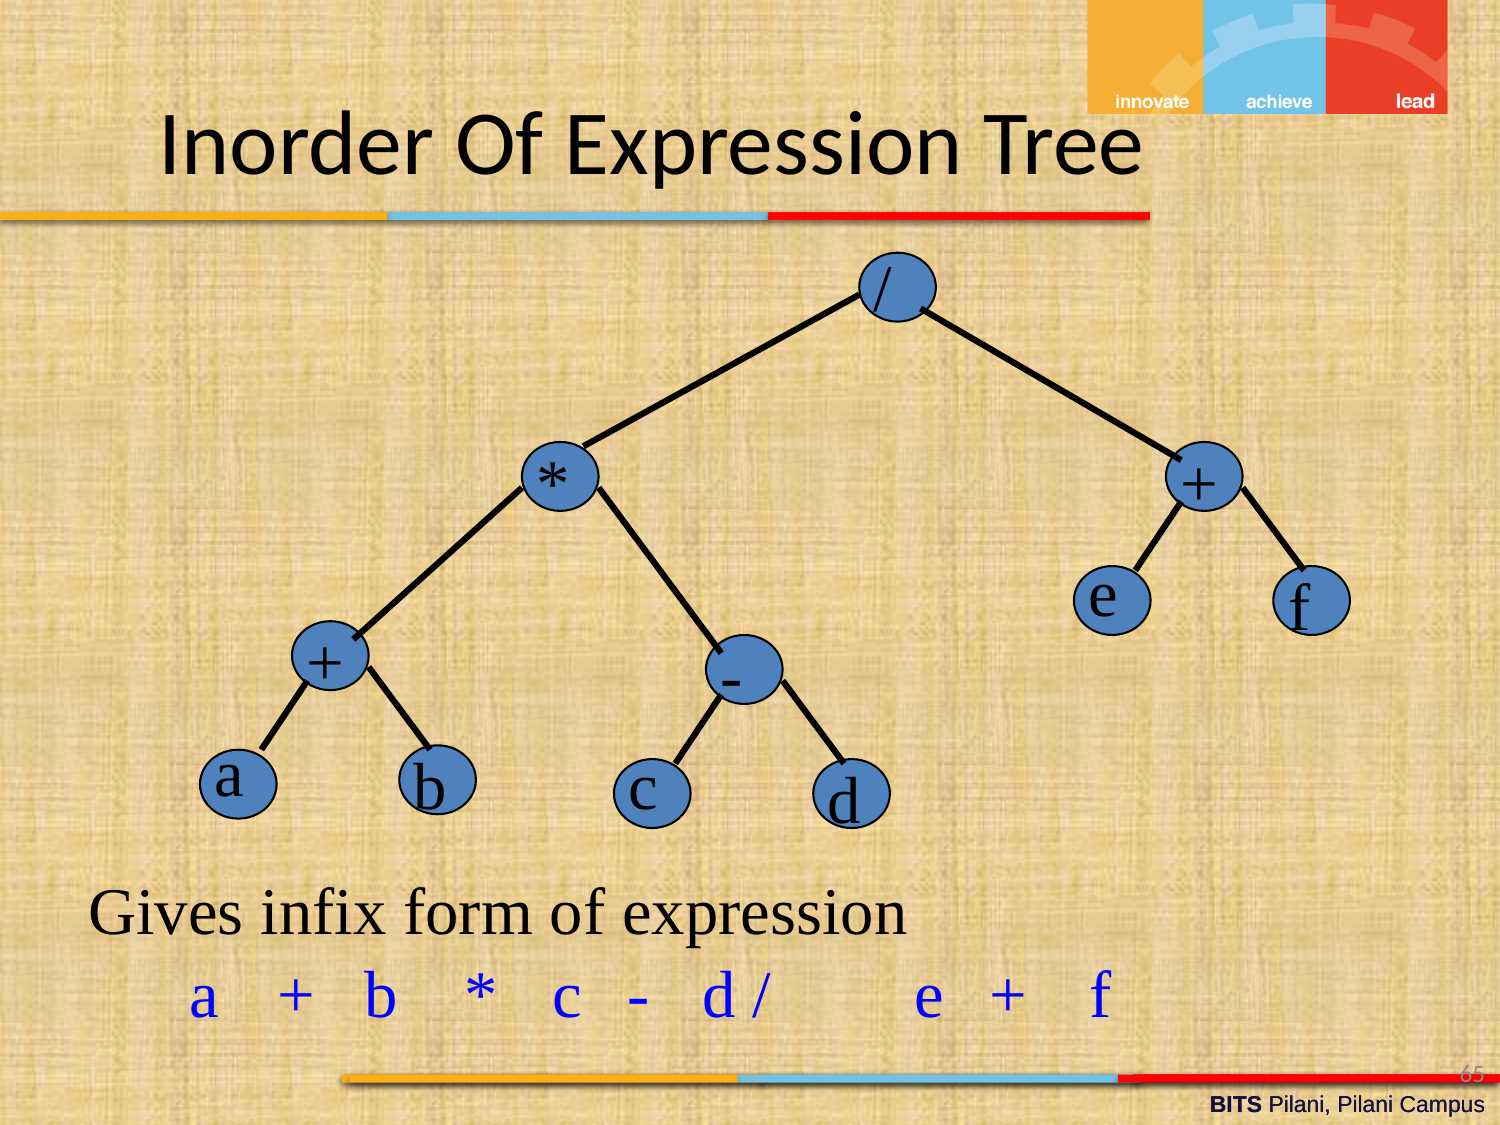

Inorder Of Expression Tree
/

*
+

e
f
+
-

a
b
c

d

Gives infix form of expression
a
+
b
*
c
-
d
/
+
f
e
65